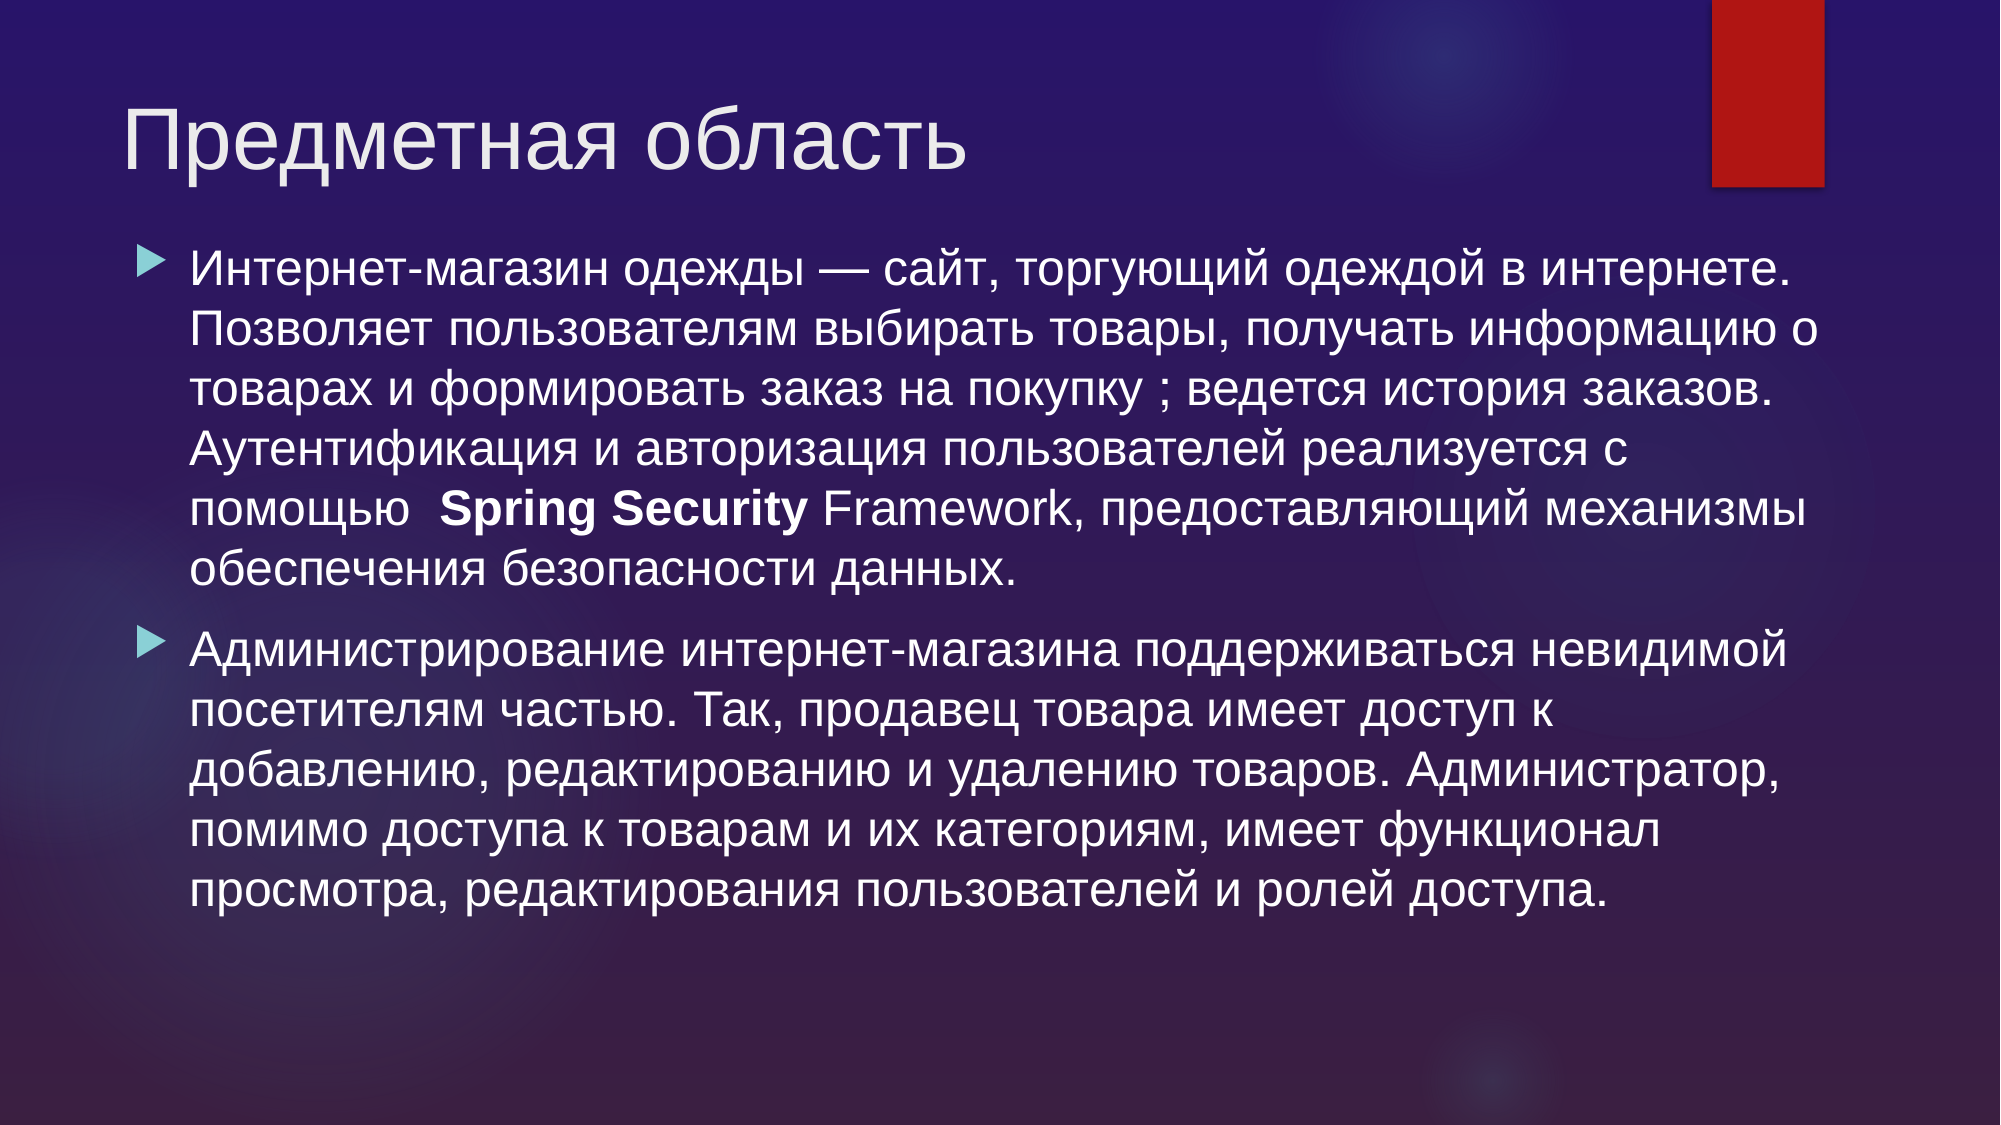

# Предметная область
Интернет-магазин одежды — сайт, торгующий одеждой в интернете. Позволяет пользователям выбирать товары, получать информацию о товарах и формировать заказ на покупку ; ведется история заказов. Аутентификация и авторизация пользователей реализуется с помощью  Spring Security Framework, предоставляющий механизмы обеспечения безопасности данных.
Администрирование интернет-магазина поддерживаться невидимой посетителям частью. Так, продавец товара имеет доступ к добавлению, редактированию и удалению товаров. Администратор, помимо доступа к товарам и их категориям, имеет функционал просмотра, редактирования пользователей и ролей доступа.